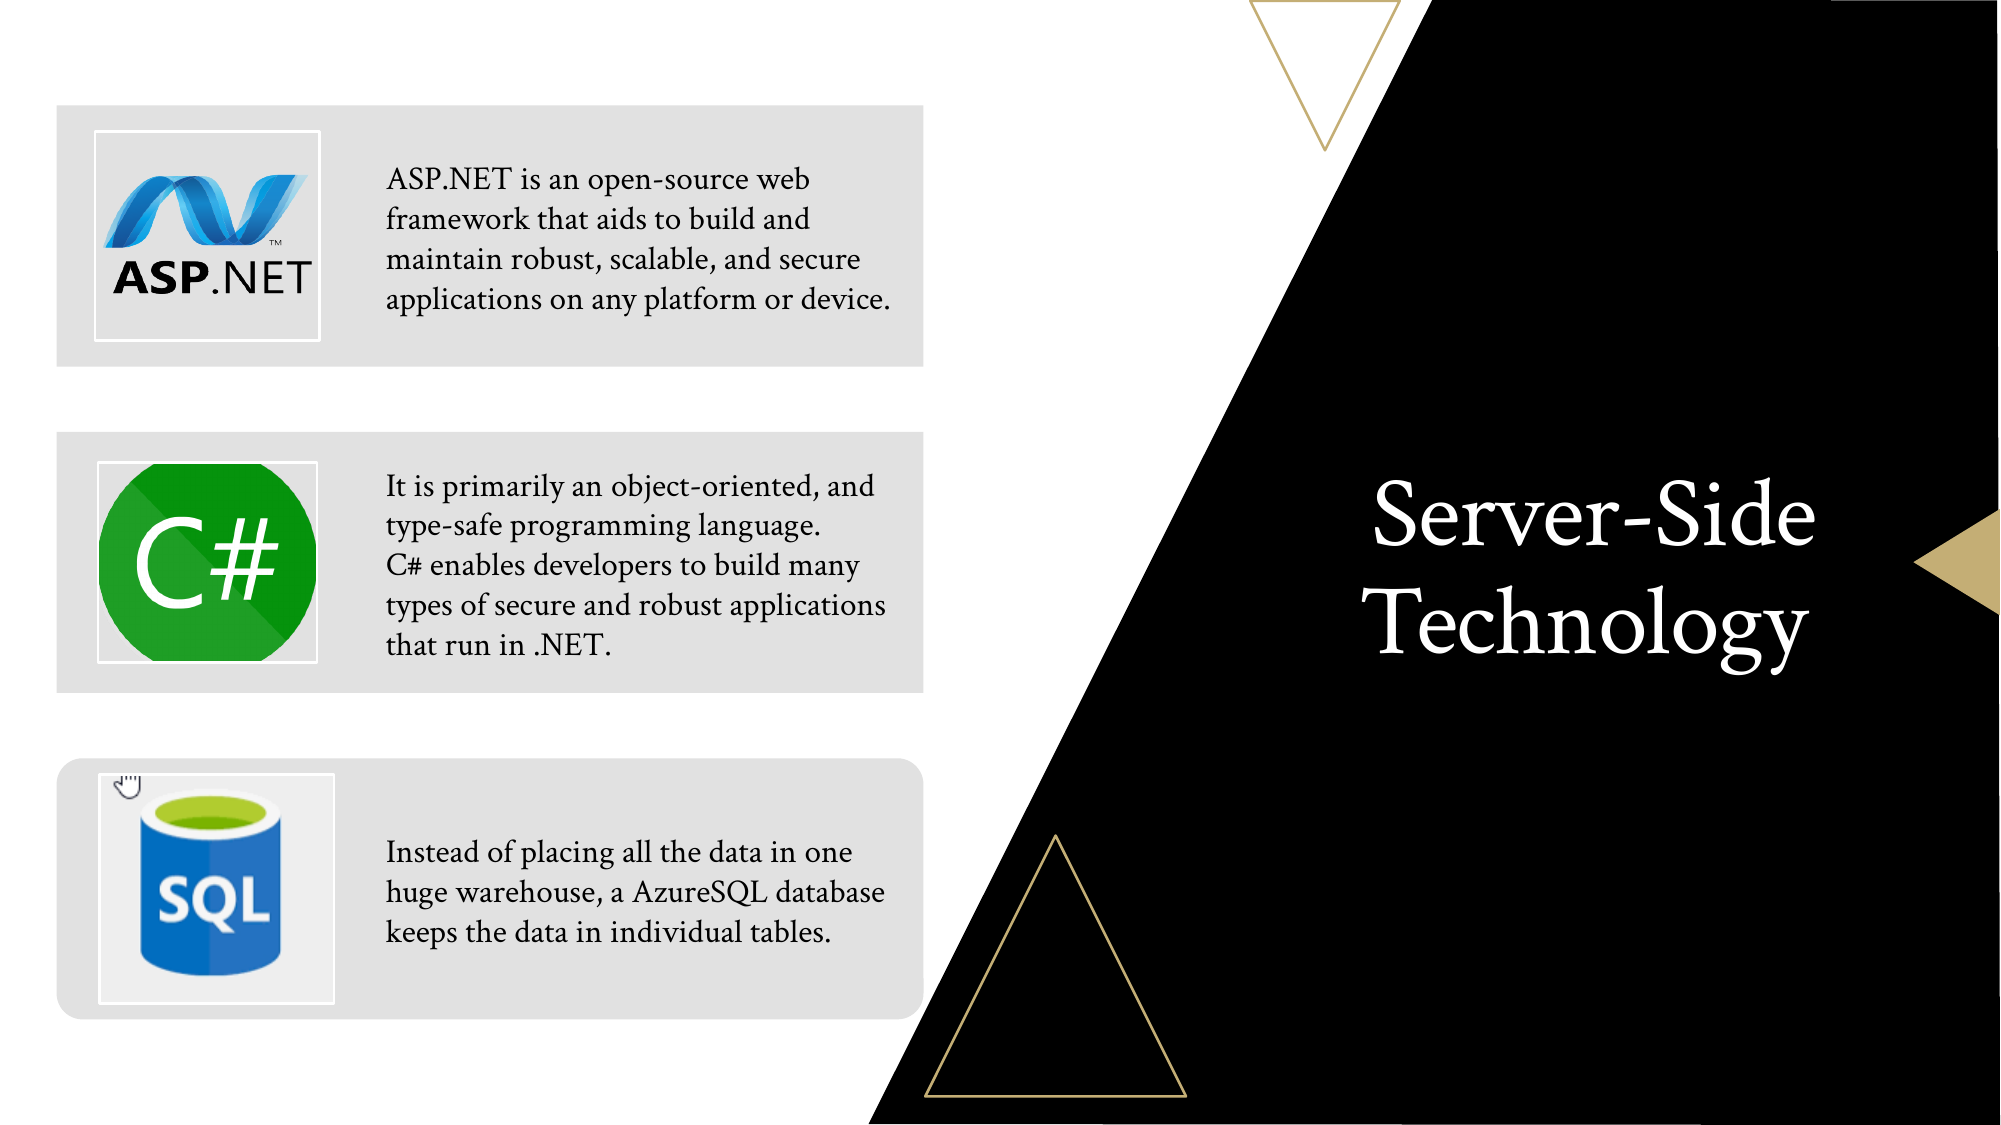

ASP.NET is an open-source web framework that aids to build and maintain robust, scalable, and secure applications on any platform or device.
It is primarily an object-oriented, and type-safe programming language. C# enables developers to build many types of secure and robust applications that run in .NET.
Instead of placing all the data in one huge warehouse, a AzureSQL database keeps the data in individual tables.
# Server-Side Technology